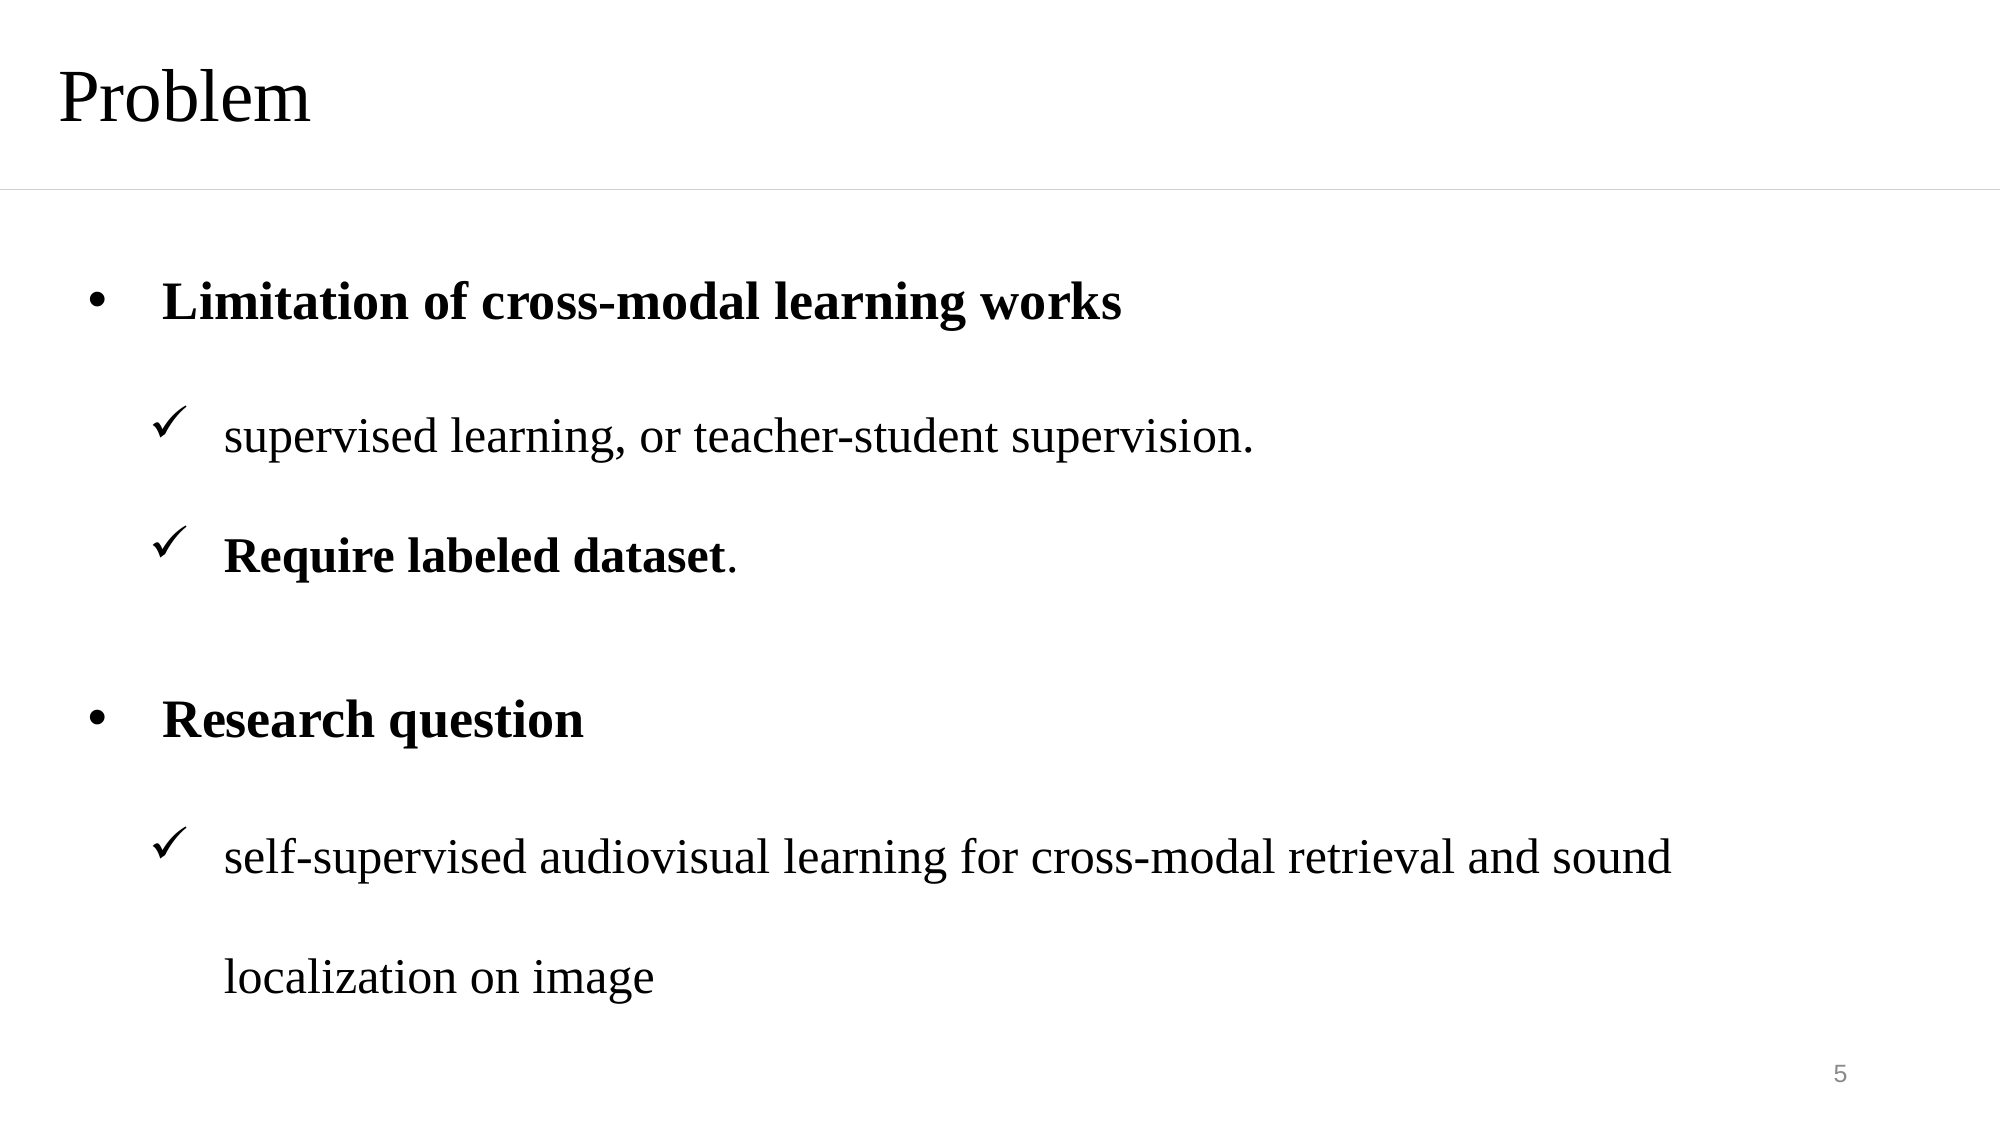

Problem
Limitation of cross-modal learning works
supervised learning, or teacher-student supervision.
Require labeled dataset.
Research question
self-supervised audiovisual learning for cross-modal retrieval and sound localization on image
5